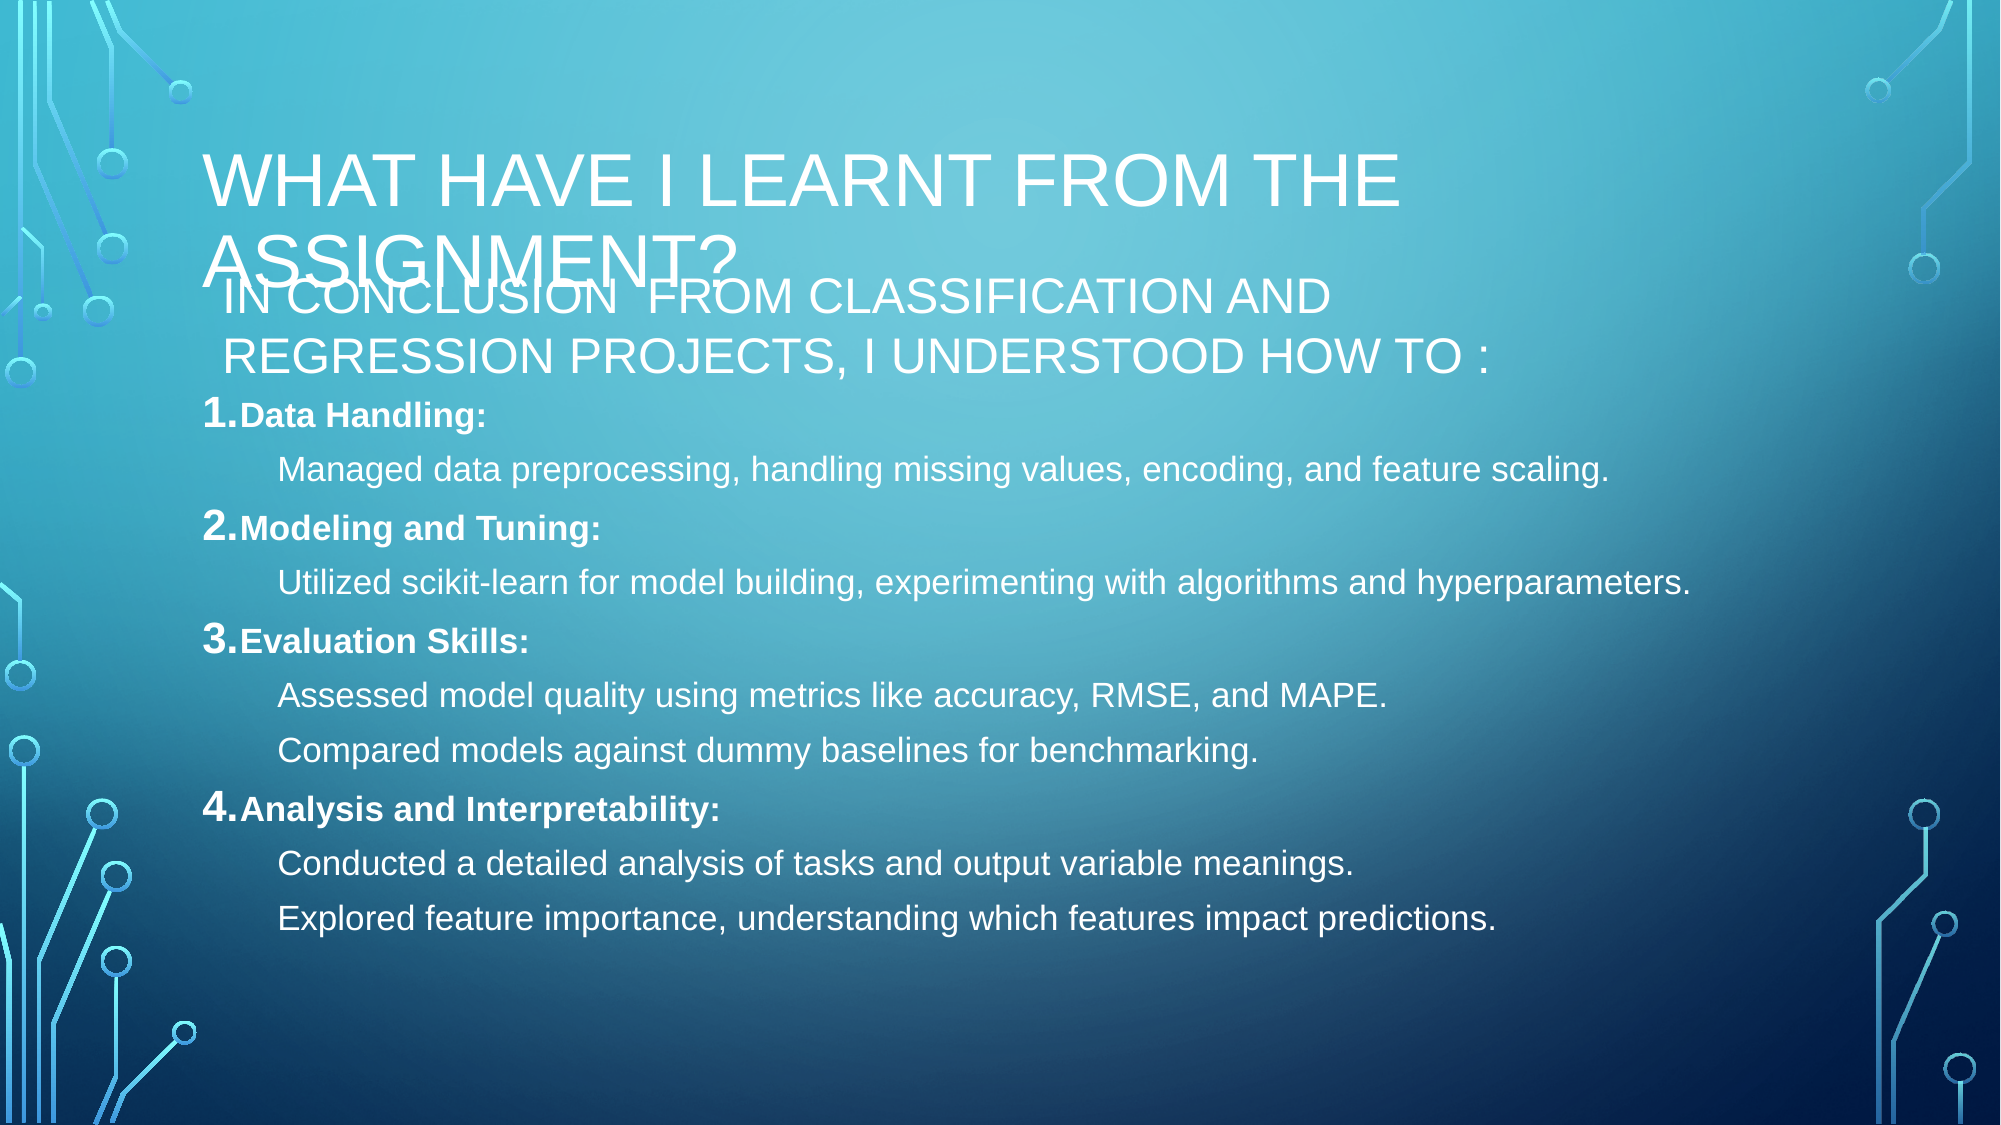

# What have I learnt from the assignment?
IN CONCLUSION  FROM CLASSIFICATION AND REGRESSION PROJECTS, I UNDERSTOOD HOW TO :
Data Handling:
Managed data preprocessing, handling missing values, encoding, and feature scaling.
Modeling and Tuning:
Utilized scikit-learn for model building, experimenting with algorithms and hyperparameters.
Evaluation Skills:
Assessed model quality using metrics like accuracy, RMSE, and MAPE.
Compared models against dummy baselines for benchmarking.
Analysis and Interpretability:
Conducted a detailed analysis of tasks and output variable meanings.
Explored feature importance, understanding which features impact predictions.